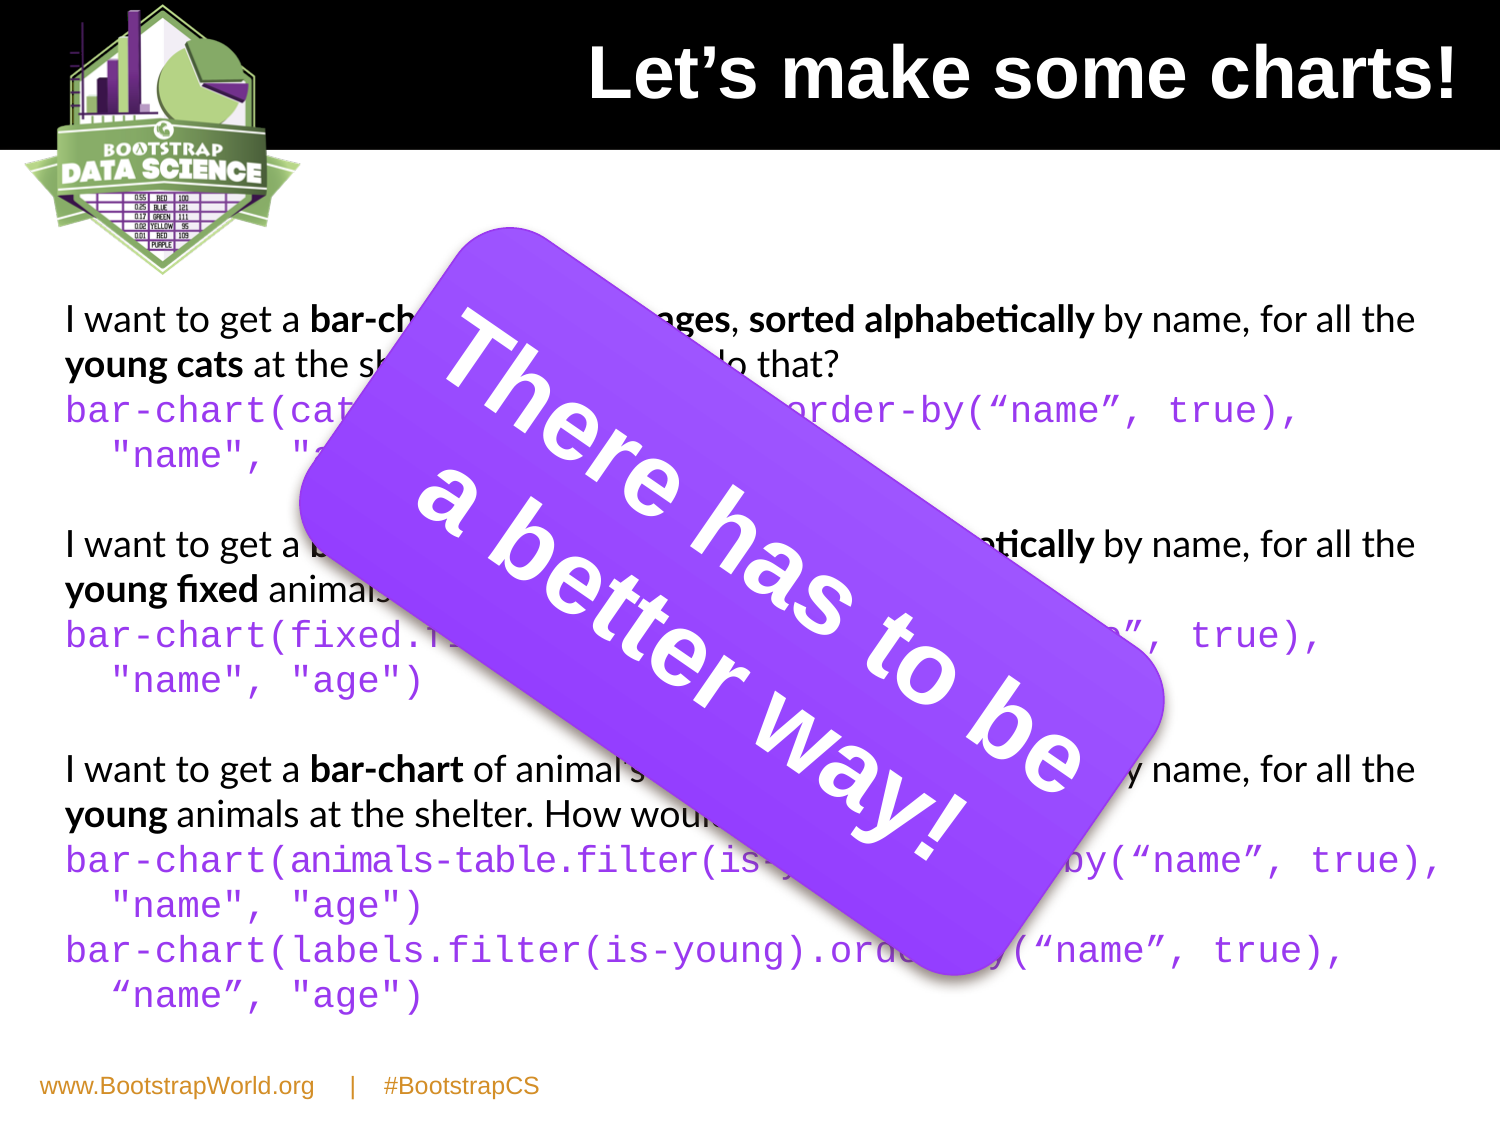

# Let’s make some charts!
I want to get a bar-chart of animal’s ages, sorted alphabetically by name, for all the young cats at the shelter. How would I do that?
bar-chart(cats.filter(is-young).order-by(“name”, true),
  "name", "age")

I want to get a bar-chart of animal’s ages, sorted alphabetically by name, for all the young fixed animals at the shelter. How would I do that?
bar-chart(fixed.filter(is-young).order-by(“name”, true),
  "name", "age")

I want to get a bar-chart of animal’s ages, sorted alphabetically by name, for all the young animals at the shelter. How would I do that?
bar-chart(animals-table.filter(is-young).order-by(“name”, true),
  "name", "age")
bar-chart(labels.filter(is-young).order-by(“name”, true),
  “name”, "age")

There has to be a better way!
www.BootstrapWorld.org     |    #BootstrapCS